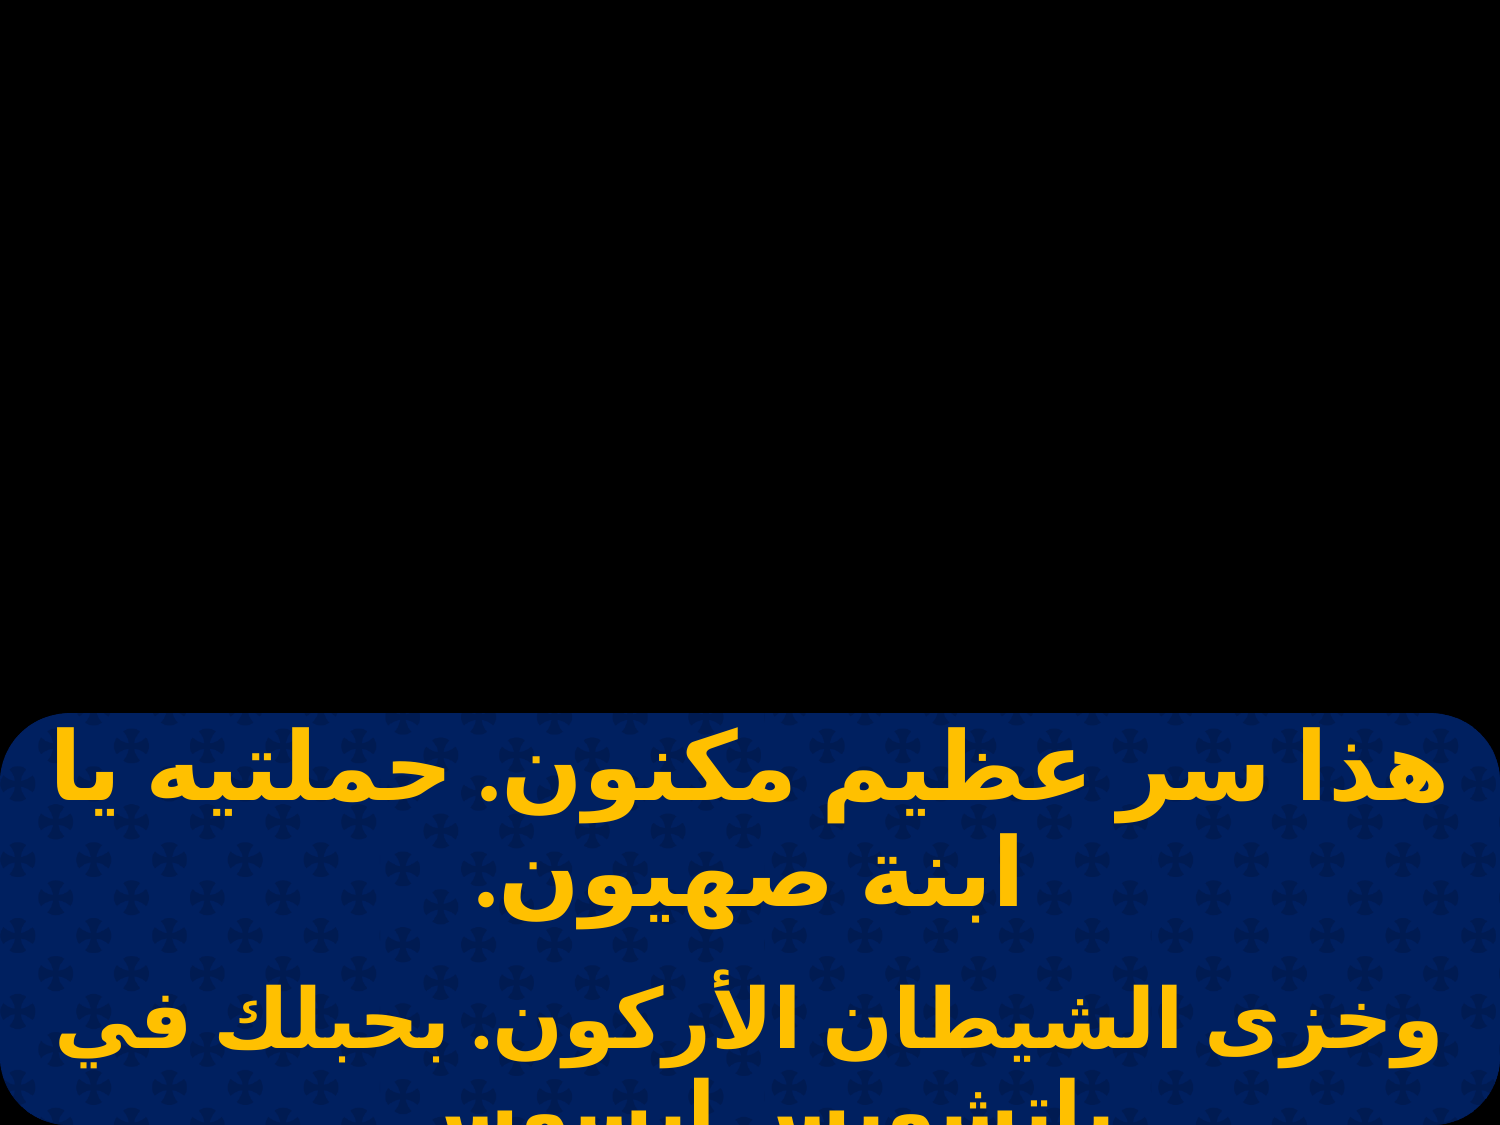

| هذا سر عظيم مكنون. حملتيه يا ابنة صهيون. |
| --- |
|  |
| وخزى الشيطان الأركون. بحبلك في باتشويس إيسوس. |